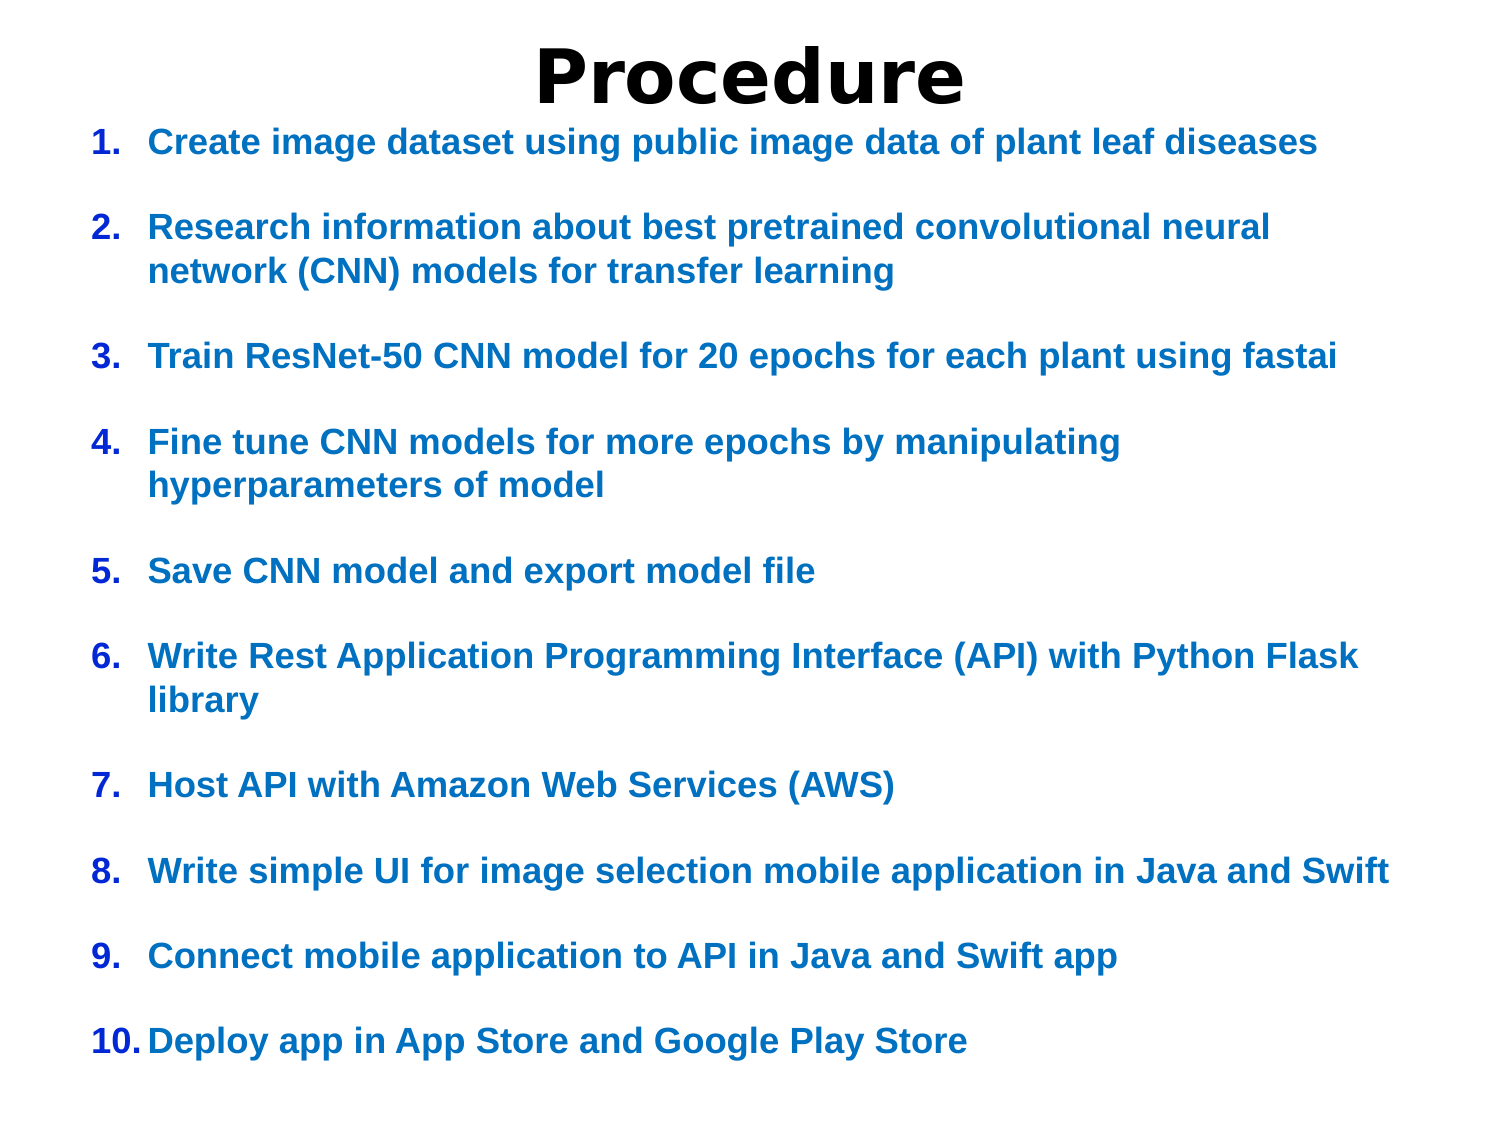

# Procedure
Create image dataset using public image data of plant leaf diseases
Research information about best pretrained convolutional neural network (CNN) models for transfer learning
Train ResNet-50 CNN model for 20 epochs for each plant using fastai
Fine tune CNN models for more epochs by manipulating hyperparameters of model
Save CNN model and export model file
Write Rest Application Programming Interface (API) with Python Flask library
Host API with Amazon Web Services (AWS)
Write simple UI for image selection mobile application in Java and Swift
Connect mobile application to API in Java and Swift app
Deploy app in App Store and Google Play Store